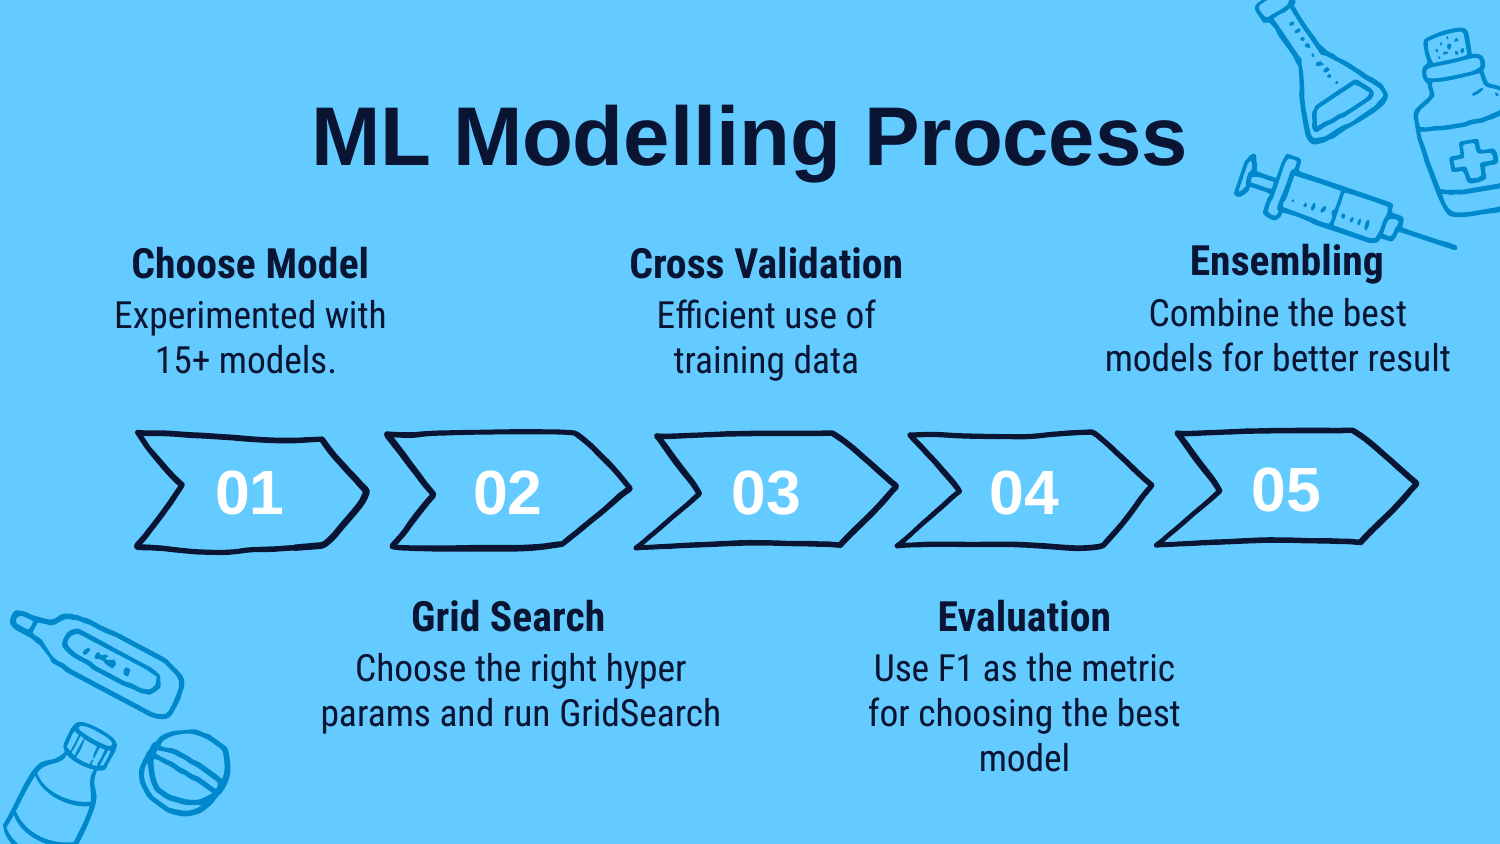

# ML Modelling Process
Ensembling
Choose Model
Cross Validation
Combine the best models for better result

Experimented with 15+ models.
Efficient use of training data

05
01
02
03
04
Grid Search
Evaluation
Use F1 as the metric for choosing the best model

Choose the right hyper params and run GridSearch